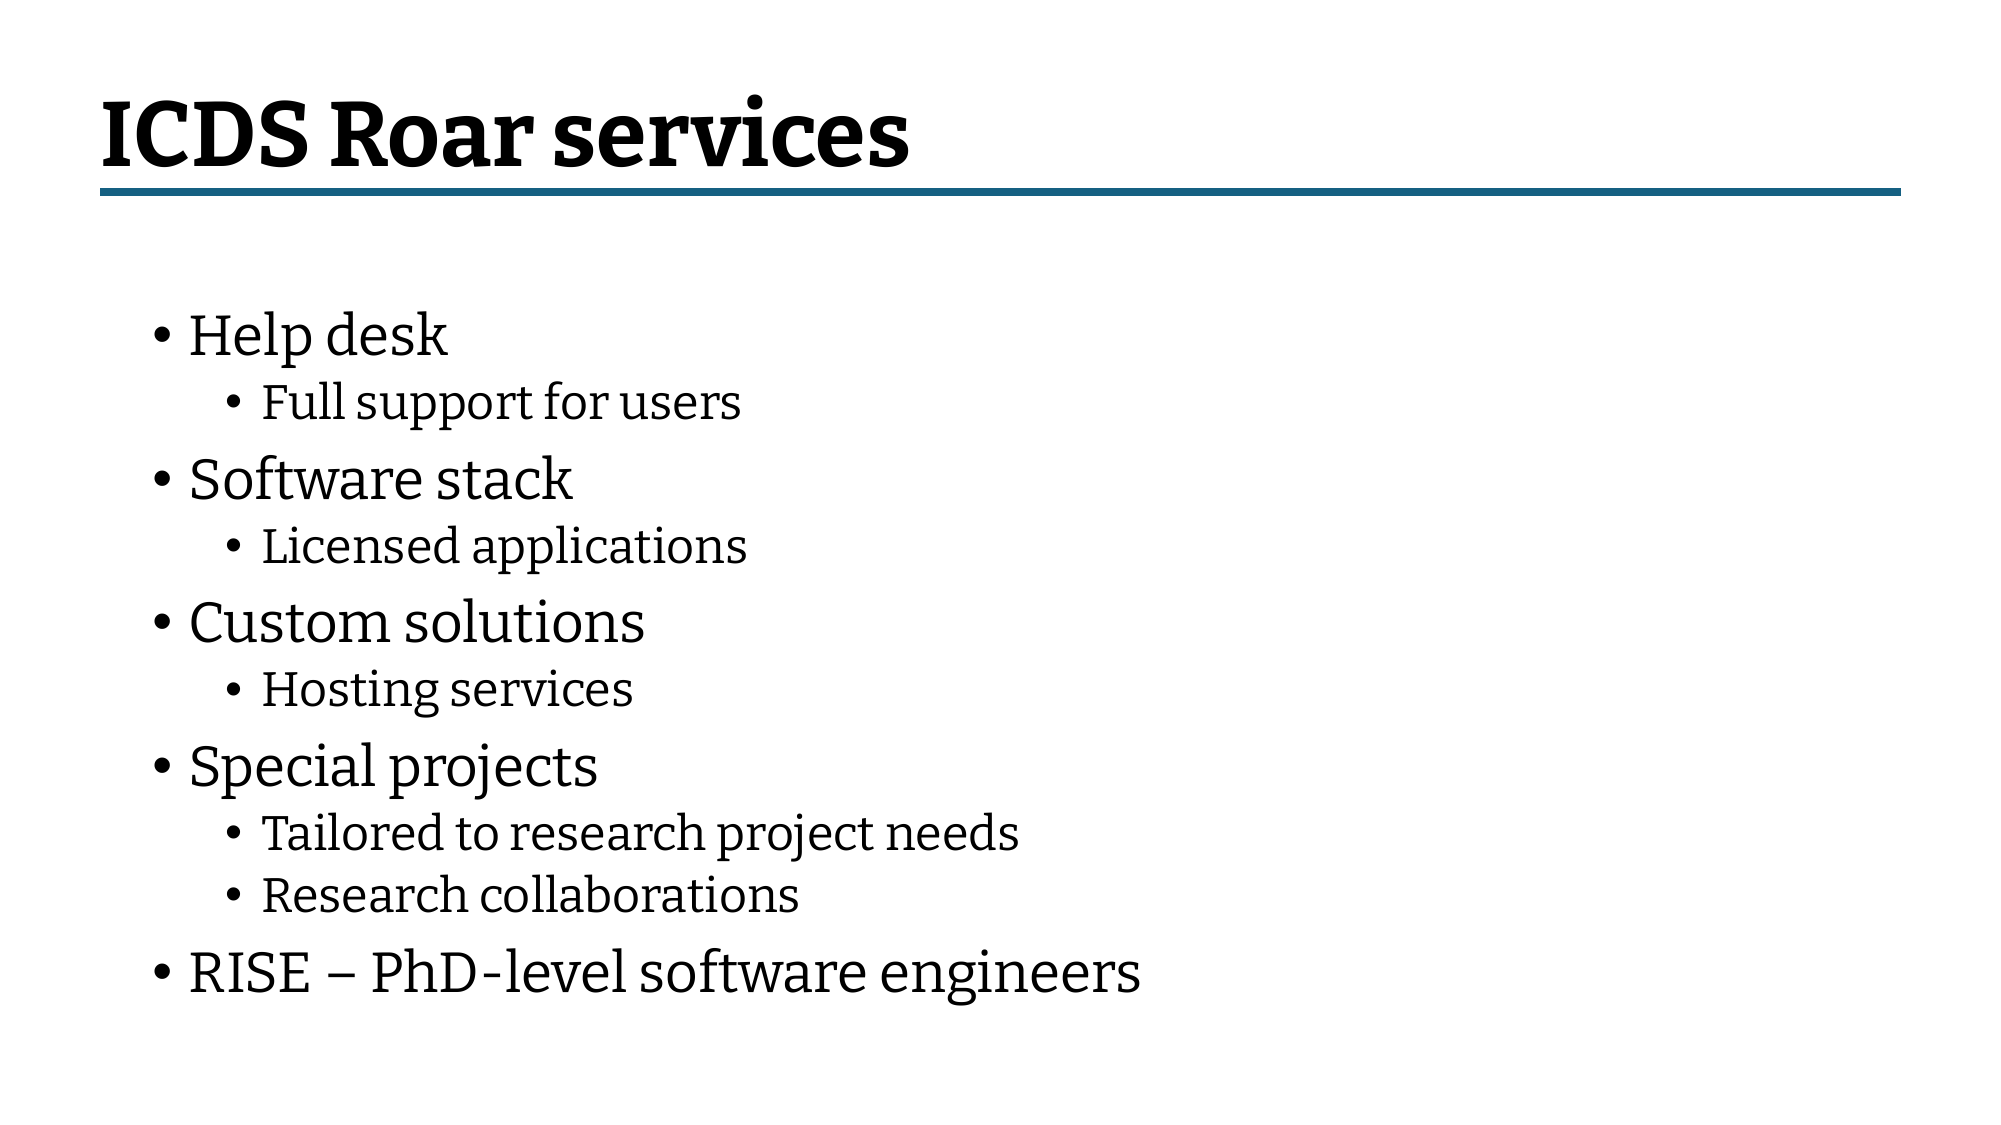

ICDS Roar services
Help desk
Full support for users
Software stack
Licensed applications
Custom solutions
Hosting services
Special projects
Tailored to research project needs
Research collaborations
RISE – PhD-level software engineers